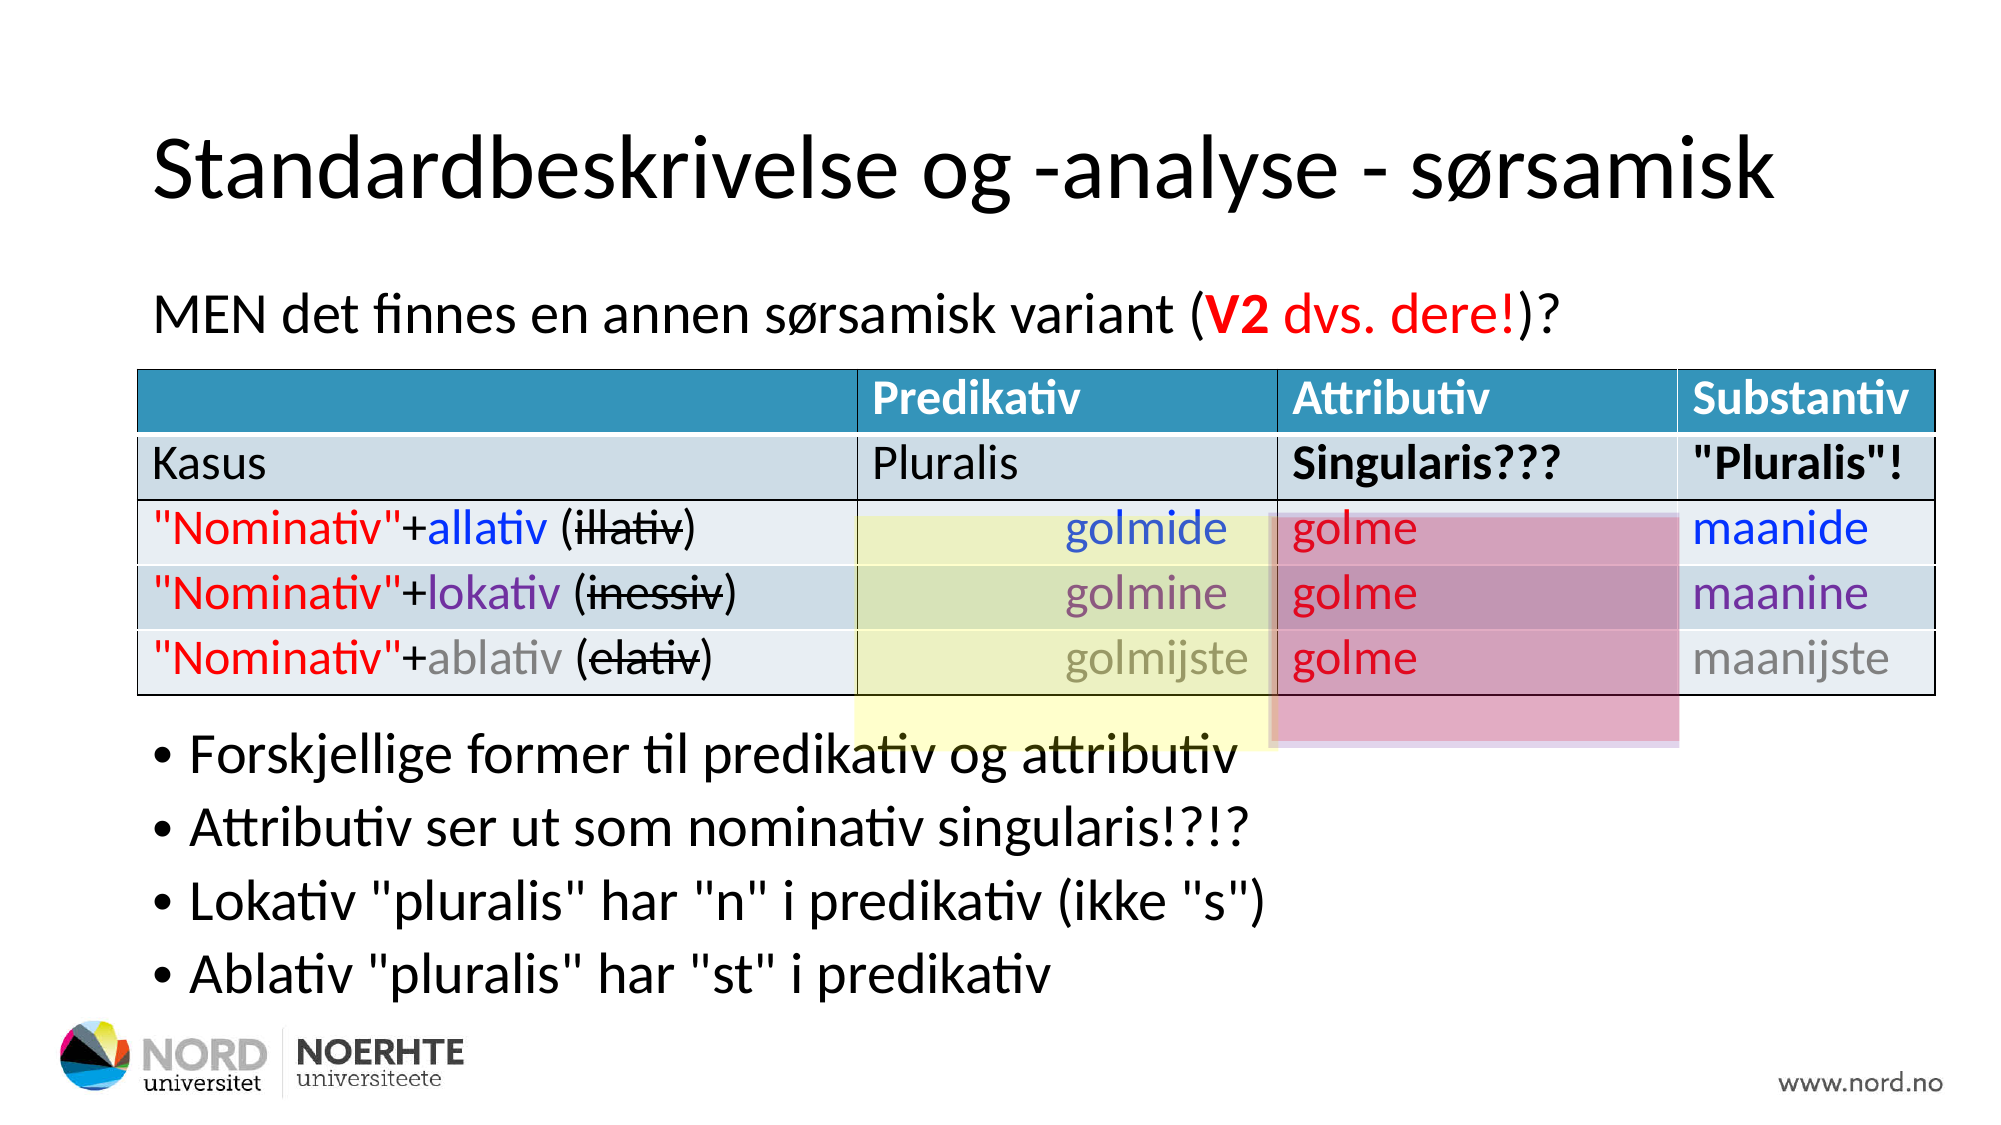

# Standardbeskrivelse og -analyse - sørsamisk
MEN det finnes en annen sørsamisk variant (V2 dvs. dere!)?

Forskjellige former til predikativ og attributiv
Attributiv ser ut som nominativ singularis!?!?
Lokativ "pluralis" har "n" i predikativ (ikke "s")
Ablativ "pluralis" har "st" i predikativ
|  | Predikativ |  | Attributiv | Substantiv |
| --- | --- | --- | --- | --- |
| Kasus | Pluralis |  | Singularis??? | "Pluralis"! |
| "Nominativ"+allativ (illativ) |  | golmide | golme | maanide |
| "Nominativ"+lokativ (inessiv) |  | golmine | golme | maanine |
| "Nominativ"+ablativ (elativ) |  | golmijste | golme | maanijste |